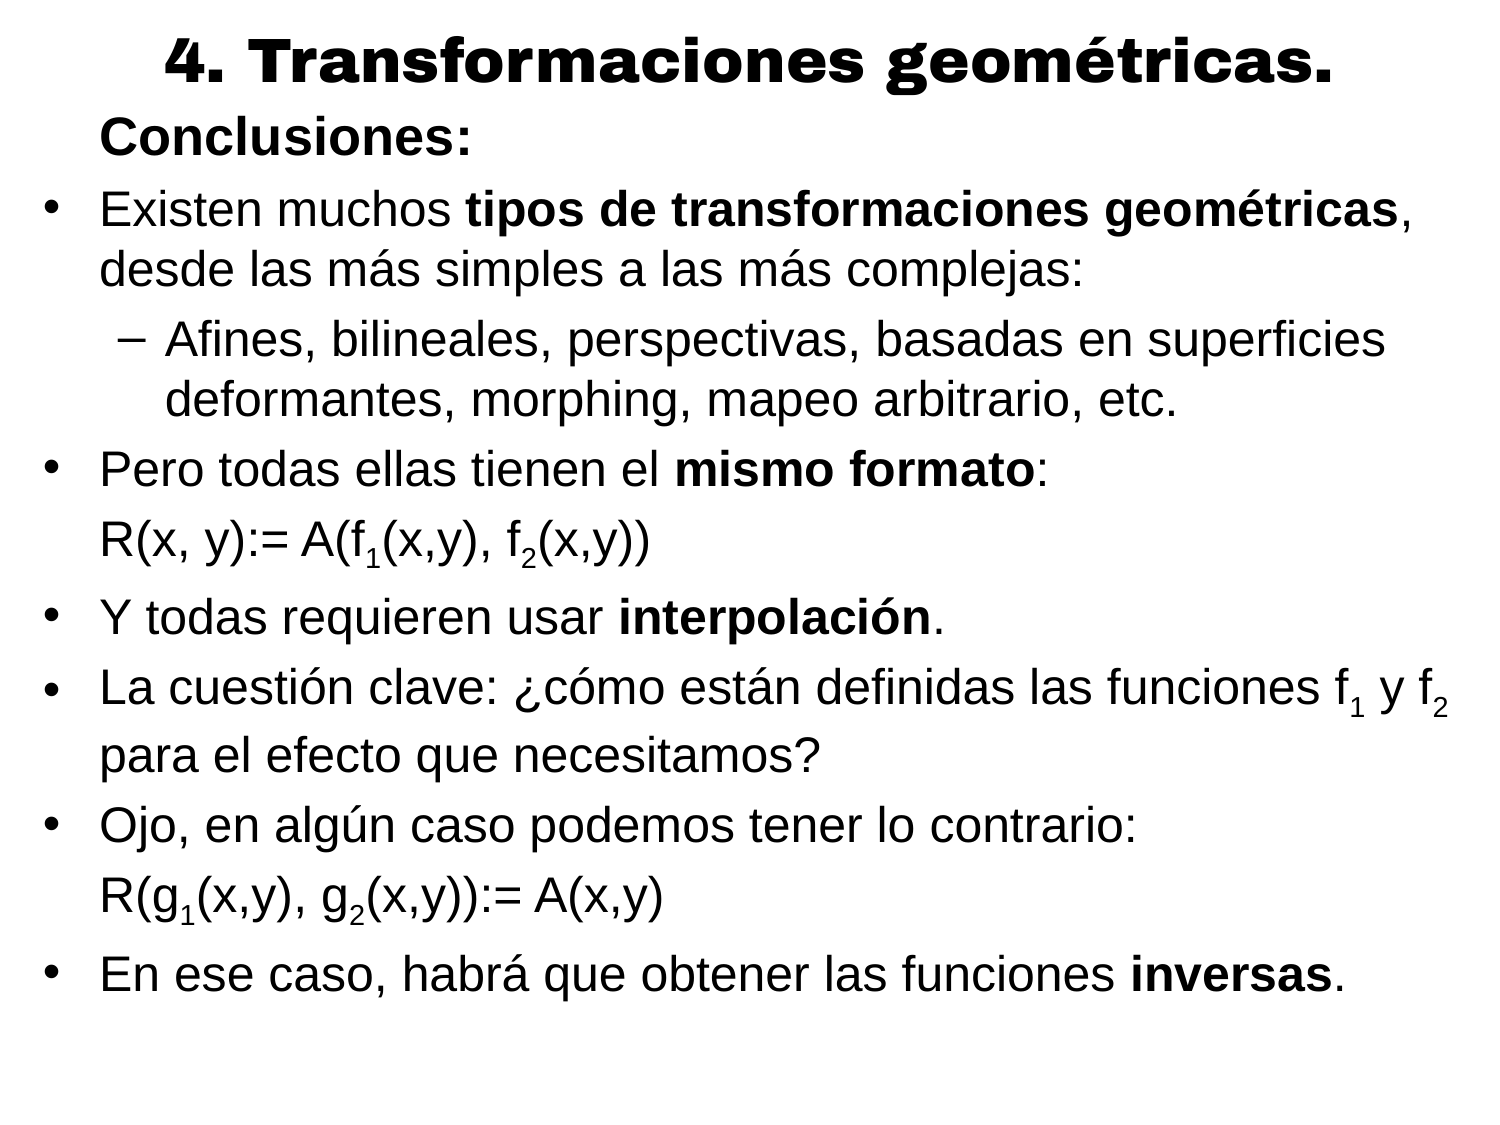

# 4. Transformaciones geométricas.
	Conclusiones:
Existen muchos tipos de transformaciones geométricas, desde las más simples a las más complejas:
Afines, bilineales, perspectivas, basadas en superficies deformantes, morphing, mapeo arbitrario, etc.
Pero todas ellas tienen el mismo formato:
	R(x, y):= A(f1(x,y), f2(x,y))
Y todas requieren usar interpolación.
La cuestión clave: ¿cómo están definidas las funciones f1 y f2 para el efecto que necesitamos?
Ojo, en algún caso podemos tener lo contrario:
	R(g1(x,y), g2(x,y)):= A(x,y)
En ese caso, habrá que obtener las funciones inversas.